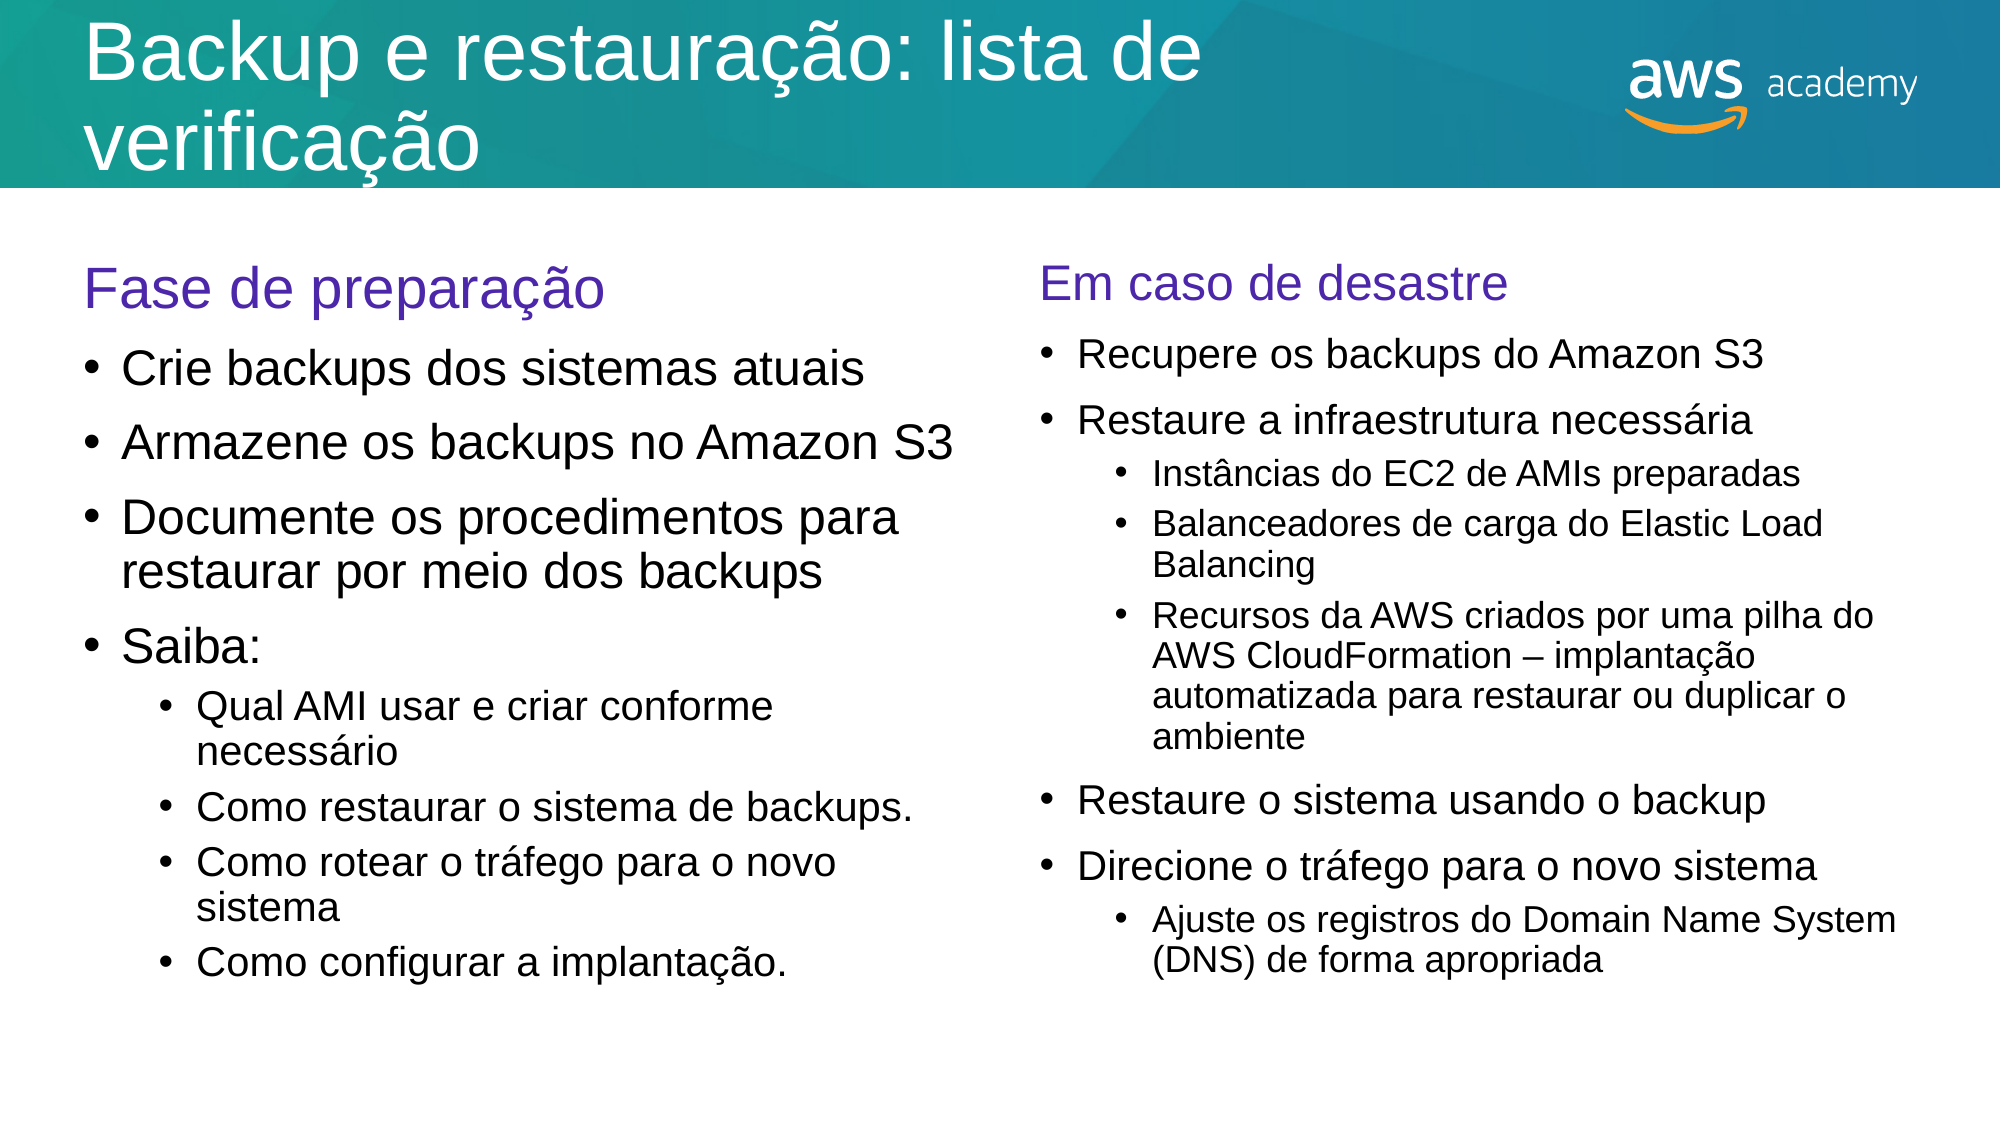

# Backup e restauração: lista de verificação
Em caso de desastre
Recupere os backups do Amazon S3
Restaure a infraestrutura necessária
Instâncias do EC2 de AMIs preparadas
Balanceadores de carga do Elastic Load Balancing
Recursos da AWS criados por uma pilha do AWS CloudFormation – implantação automatizada para restaurar ou duplicar o ambiente
Restaure o sistema usando o backup
Direcione o tráfego para o novo sistema
Ajuste os registros do Domain Name System (DNS) de forma apropriada
Fase de preparação
Crie backups dos sistemas atuais
Armazene os backups no Amazon S3
Documente os procedimentos para restaurar por meio dos backups
Saiba:
Qual AMI usar e criar conforme necessário
Como restaurar o sistema de backups.
Como rotear o tráfego para o novo sistema
Como configurar a implantação.